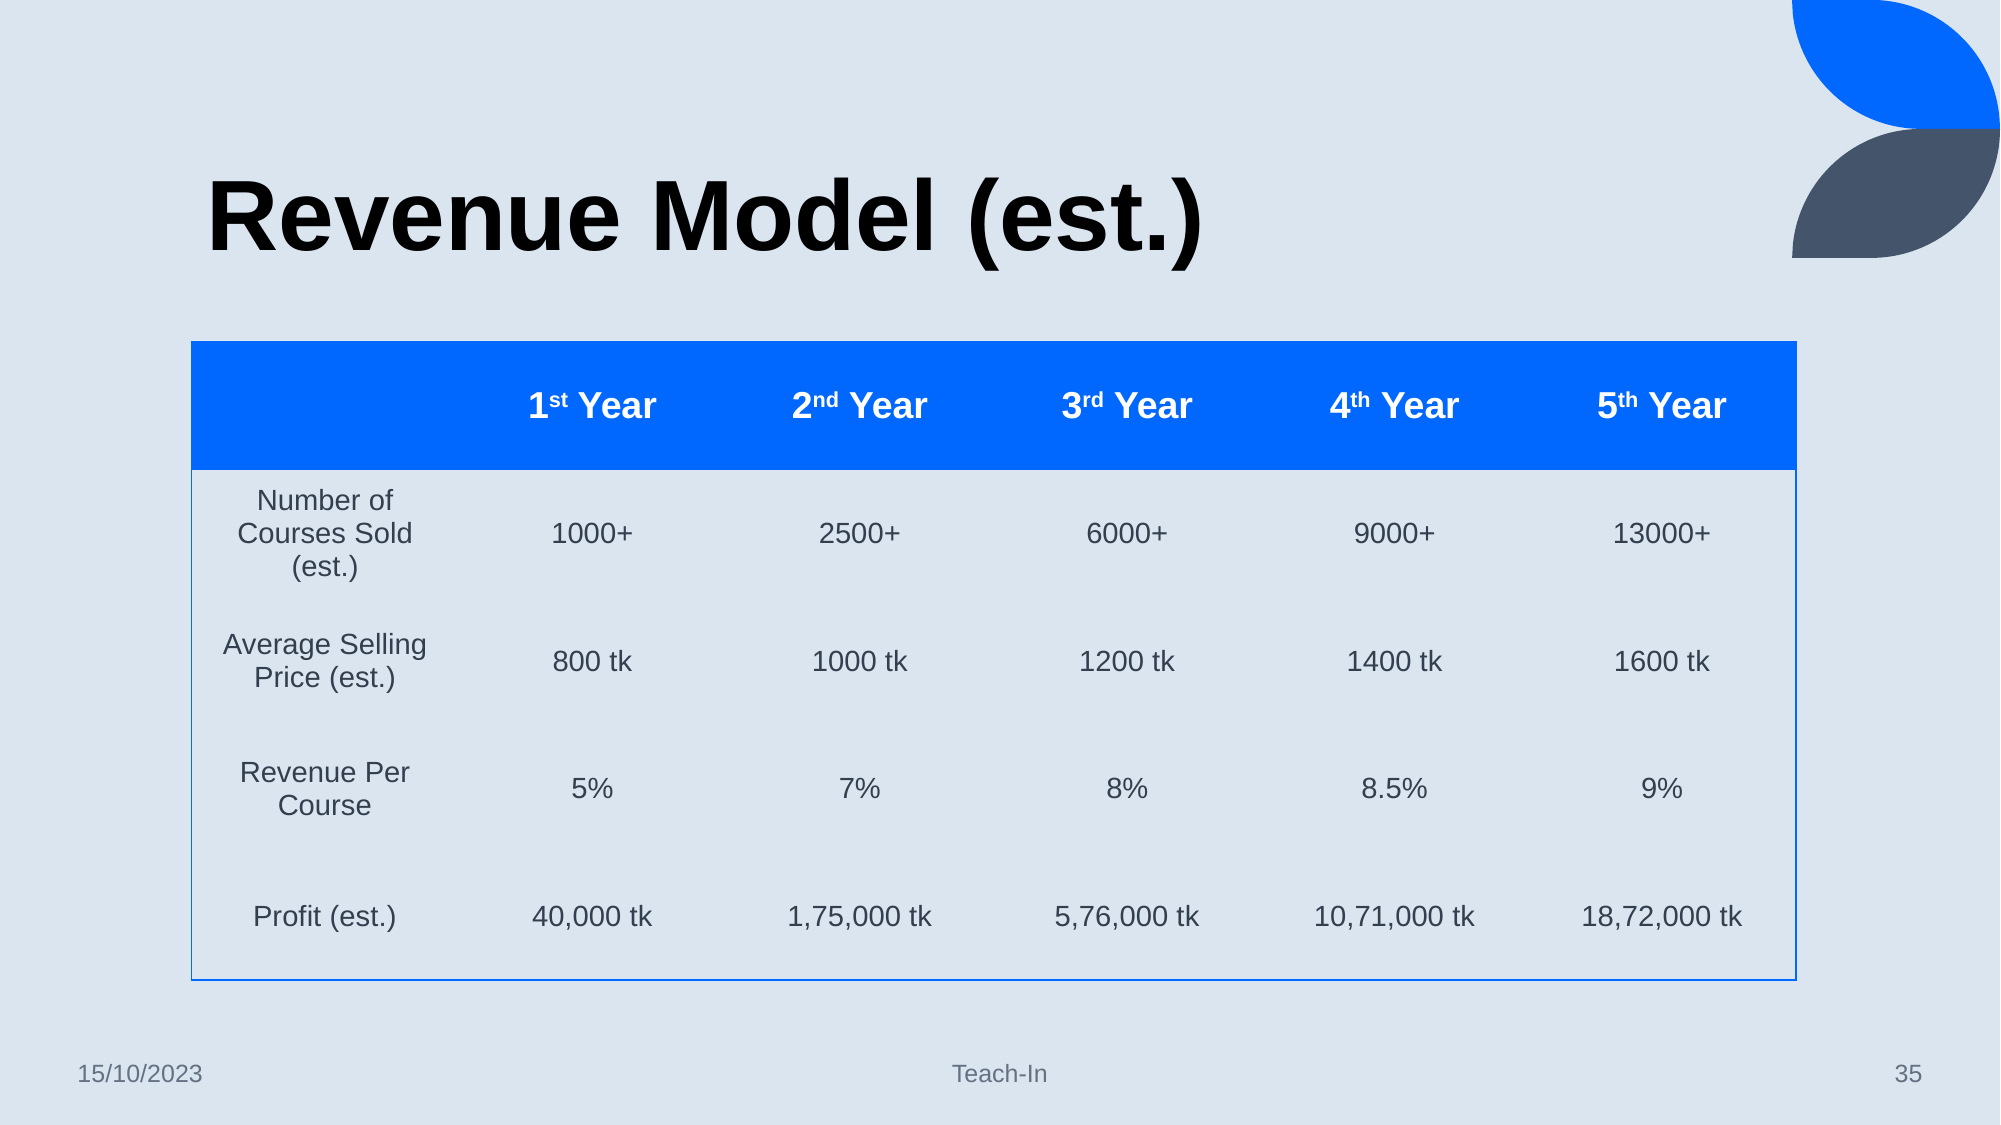

# Revenue Model (est.)
|  | 1st Year | 2nd Year | 3rd Year | 4th Year | 5th Year |
| --- | --- | --- | --- | --- | --- |
| Number of Courses Sold (est.) | 1000+ | 2500+ | 6000+ | 9000+ | 13000+ |
| Average Selling Price (est.) | 800 tk | 1000 tk | 1200 tk | 1400 tk | 1600 tk |
| Revenue Per Course | 5% | 7% | 8% | 8.5% | 9% |
| Profit (est.) | 40,000 tk | 1,75,000 tk | 5,76,000 tk | 10,71,000 tk | 18,72,000 tk |
15/10/2023
Teach-In
35